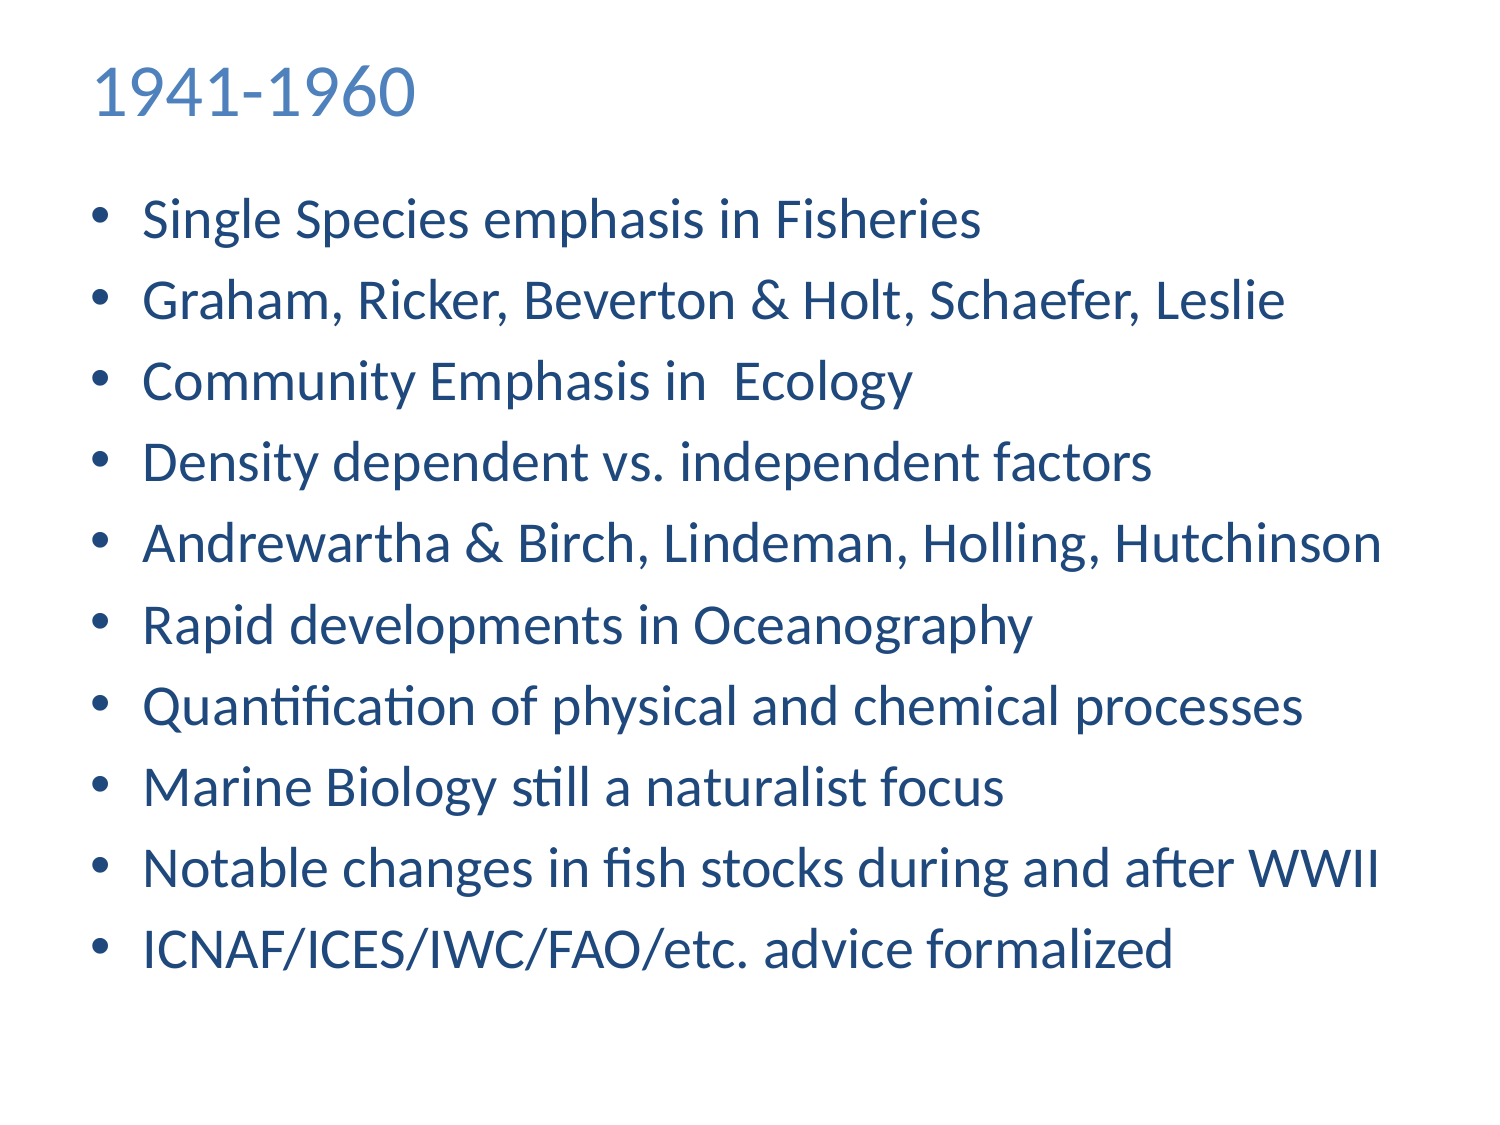

# 1941-1960
Single Species emphasis in Fisheries
Graham, Ricker, Beverton & Holt, Schaefer, Leslie
Community Emphasis in  Ecology
Density dependent vs. independent factors
Andrewartha & Birch, Lindeman, Holling, Hutchinson
Rapid developments in Oceanography
Quantification of physical and chemical processes
Marine Biology still a naturalist focus
Notable changes in fish stocks during and after WWII
ICNAF/ICES/IWC/FAO/etc. advice formalized